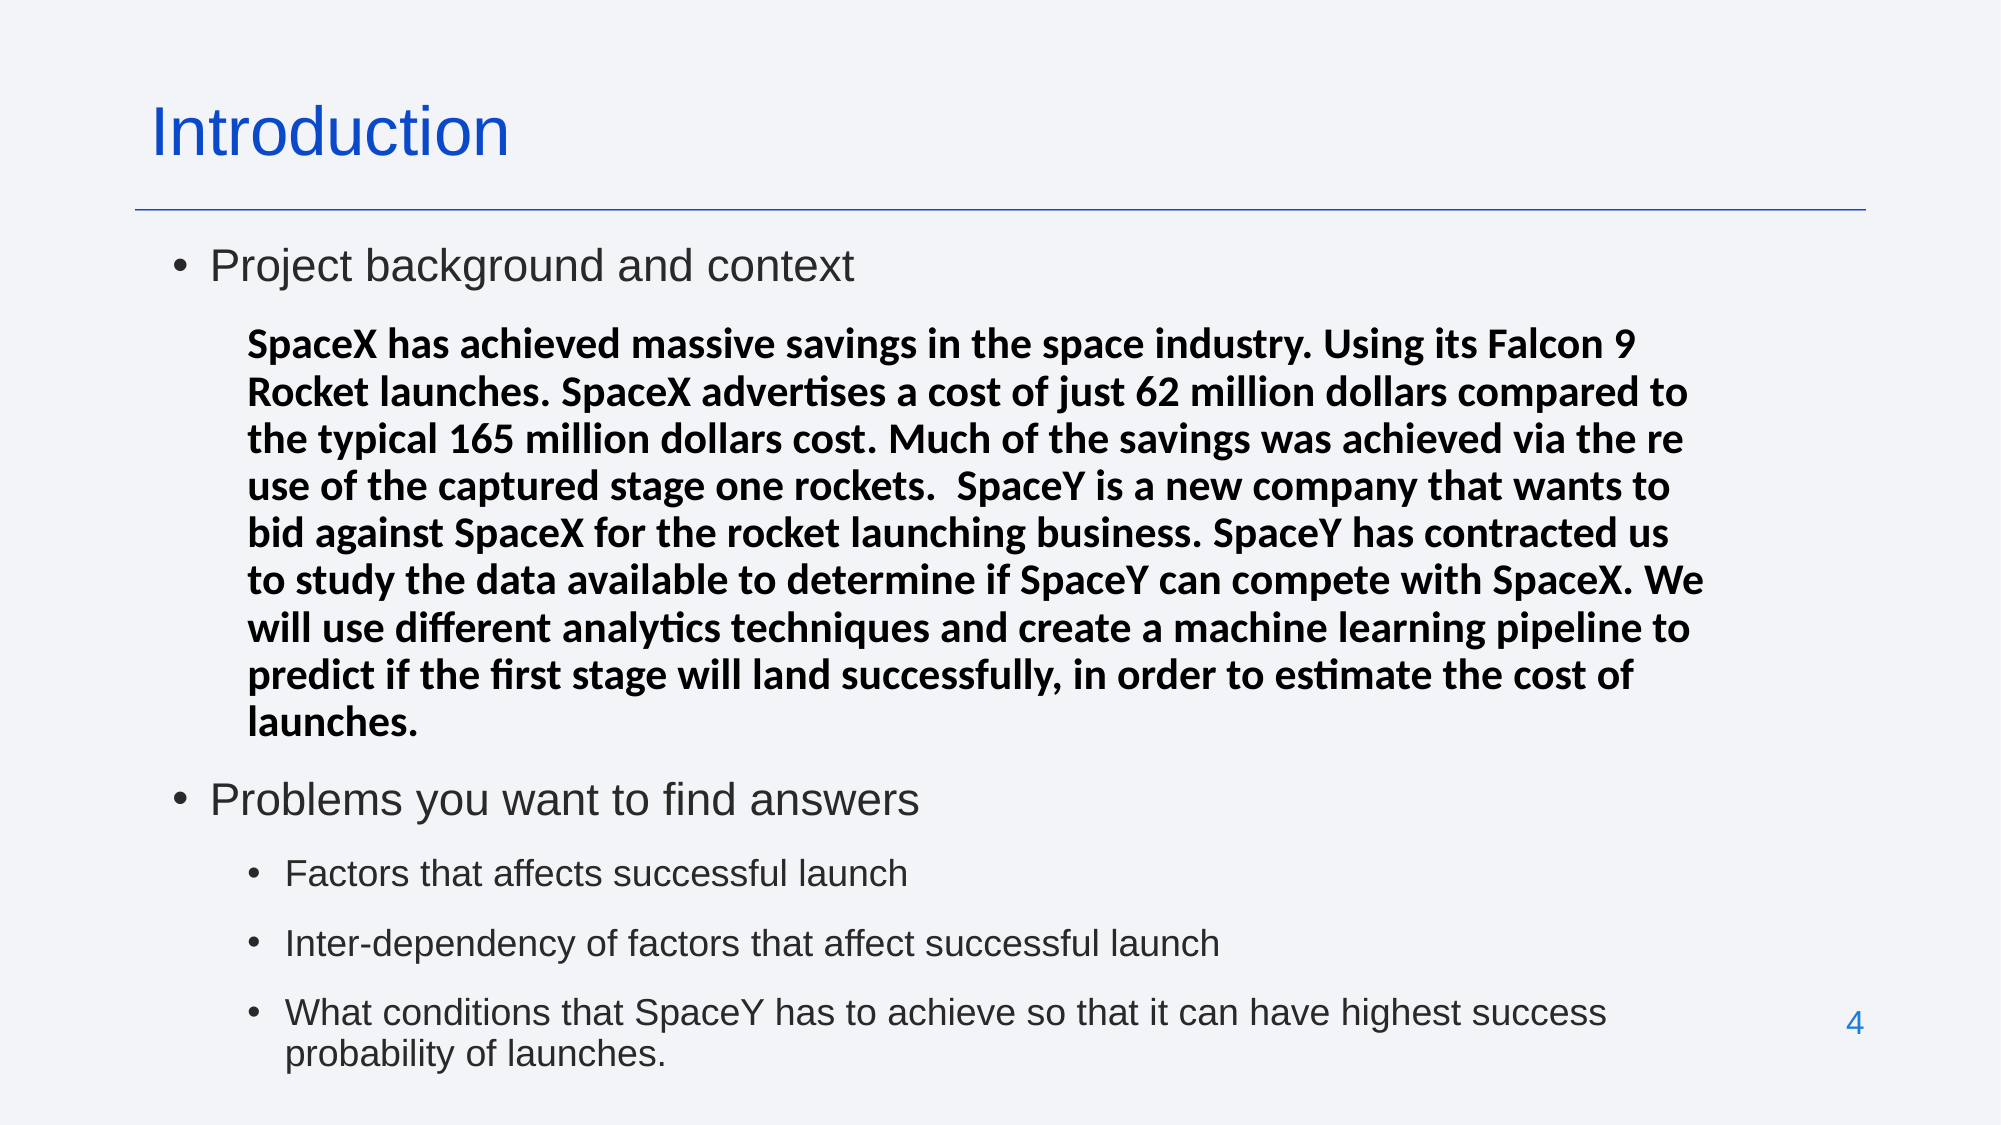

Introduction
Project background and context
SpaceX has achieved massive savings in the space industry. Using its Falcon 9 Rocket launches. SpaceX advertises a cost of just 62 million dollars compared to the typical 165 million dollars cost. Much of the savings was achieved via the re use of the captured stage one rockets.  SpaceY is a new company that wants to bid against SpaceX for the rocket launching business. SpaceY has contracted us to study the data available to determine if SpaceY can compete with SpaceX. We will use different analytics techniques and create a machine learning pipeline to predict if the first stage will land successfully, in order to estimate the cost of launches.
Problems you want to find answers
Factors that affects successful launch
Inter-dependency of factors that affect successful launch
What conditions that SpaceY has to achieve so that it can have highest success probability of launches.

4